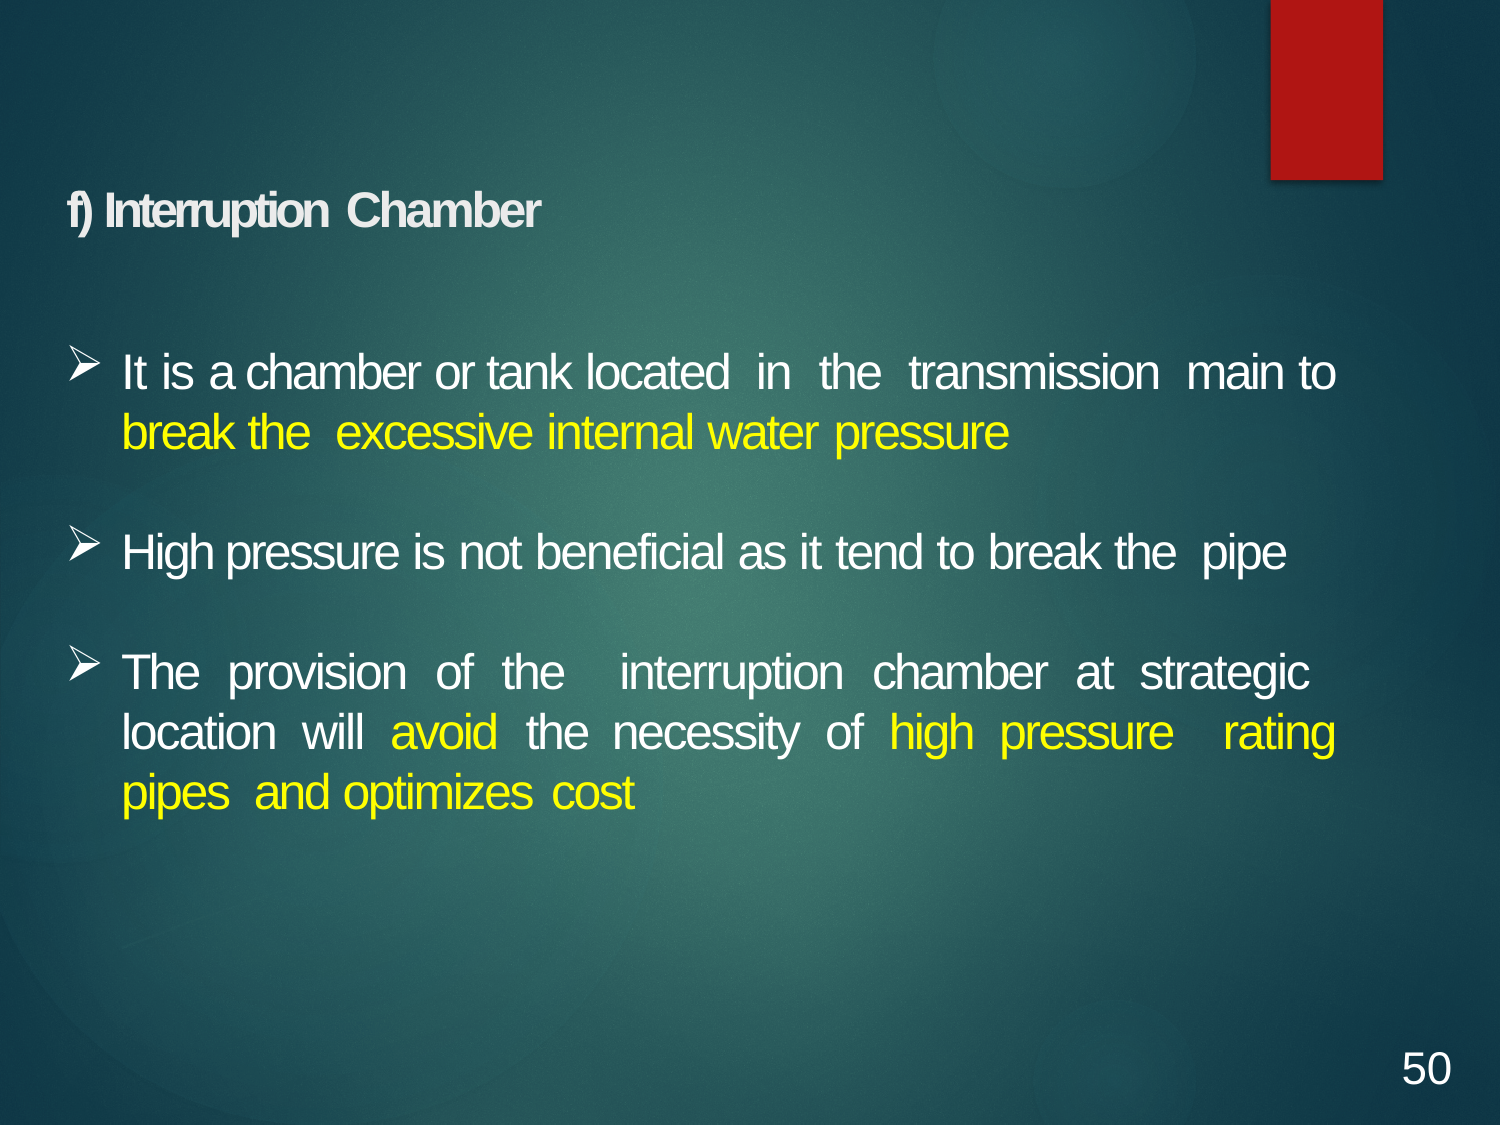

# f) Interruption Chamber
It is a chamber or tank located in  the  transmission  main to break the  excessive internal water pressure
High pressure is not beneficial as it tend to break the  pipe
The provision of the  interruption chamber at strategic  location will avoid the necessity of high pressure  rating pipes and optimizes cost
50